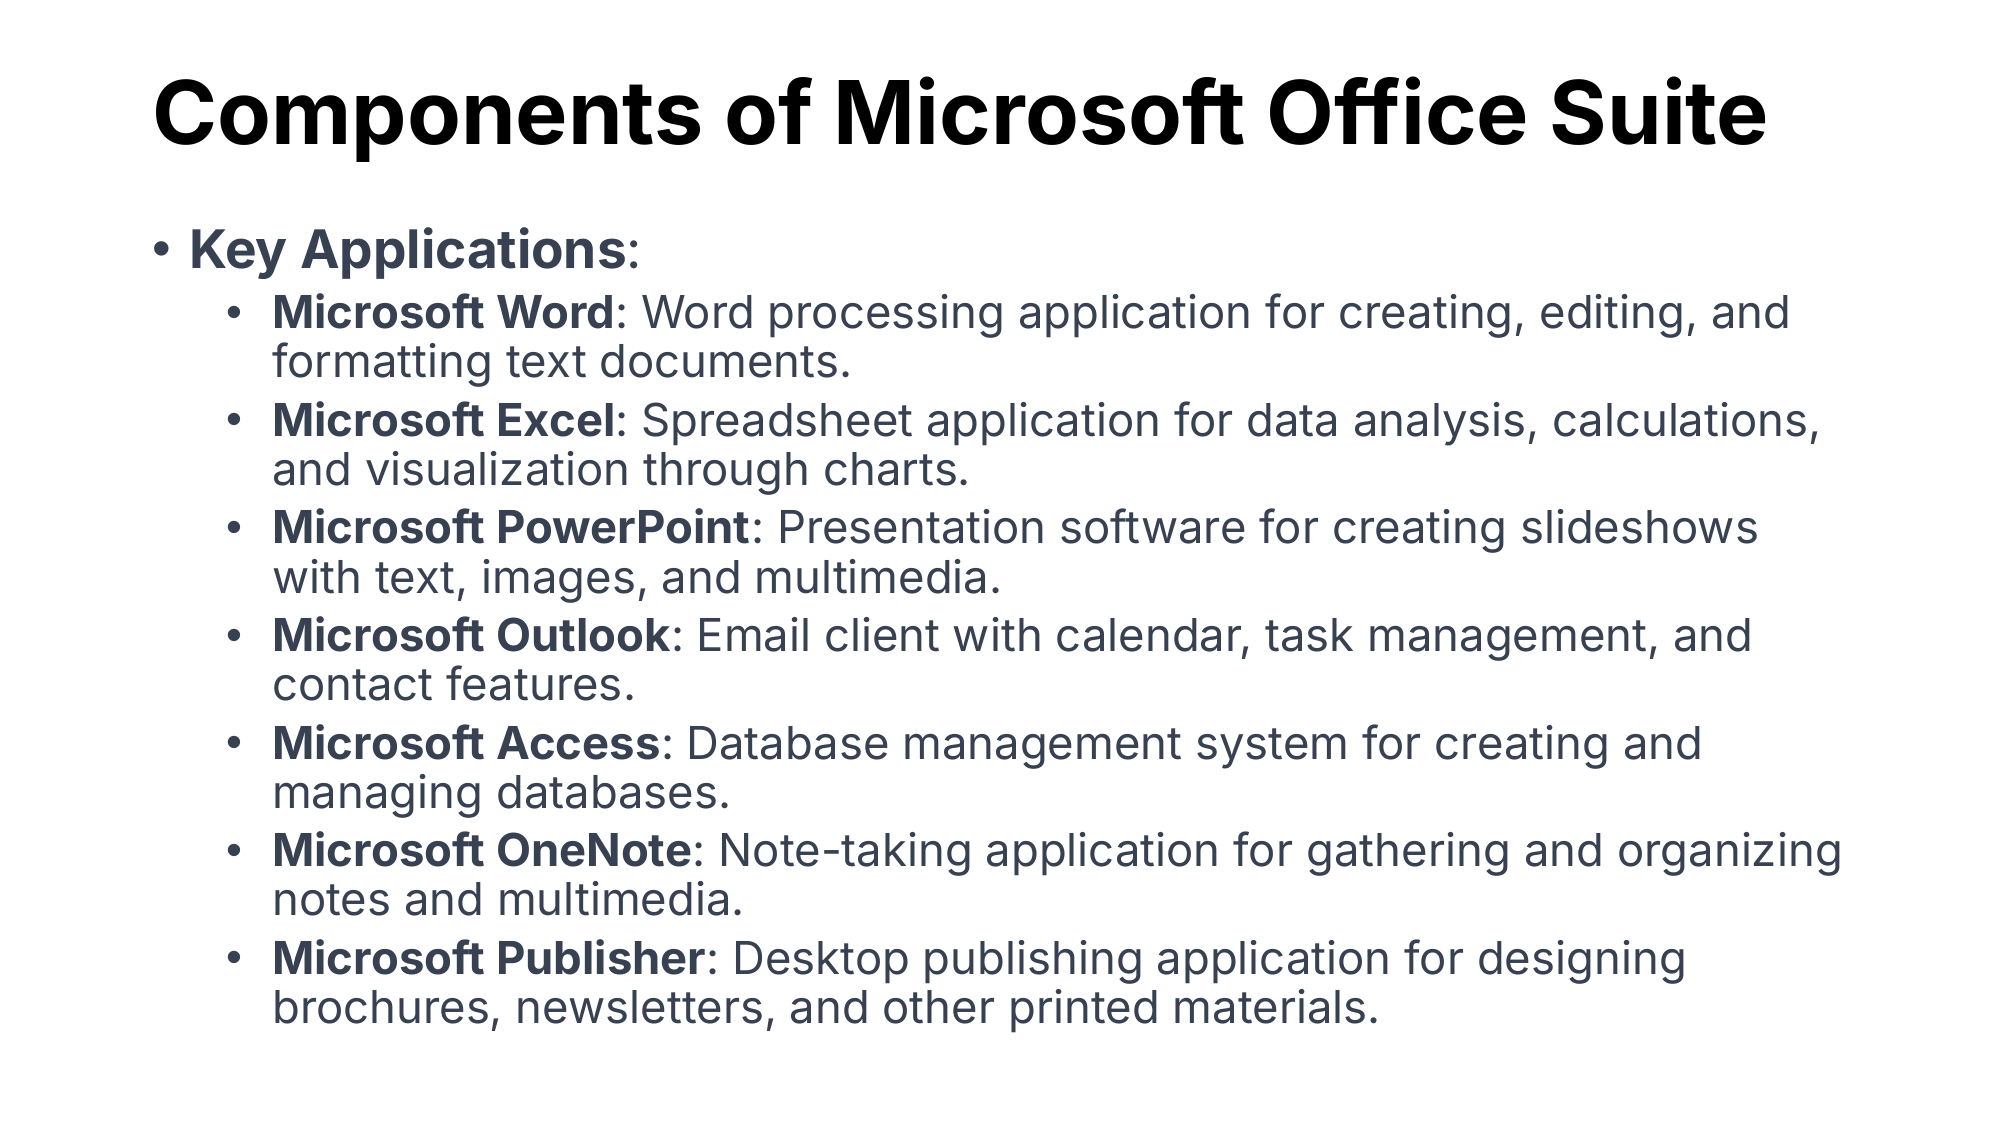

# Components of Microsoft Office Suite
Key Applications:
Microsoft Word: Word processing application for creating, editing, and formatting text documents.
Microsoft Excel: Spreadsheet application for data analysis, calculations, and visualization through charts.
Microsoft PowerPoint: Presentation software for creating slideshows with text, images, and multimedia.
Microsoft Outlook: Email client with calendar, task management, and contact features.
Microsoft Access: Database management system for creating and managing databases.
Microsoft OneNote: Note-taking application for gathering and organizing notes and multimedia.
Microsoft Publisher: Desktop publishing application for designing brochures, newsletters, and other printed materials.